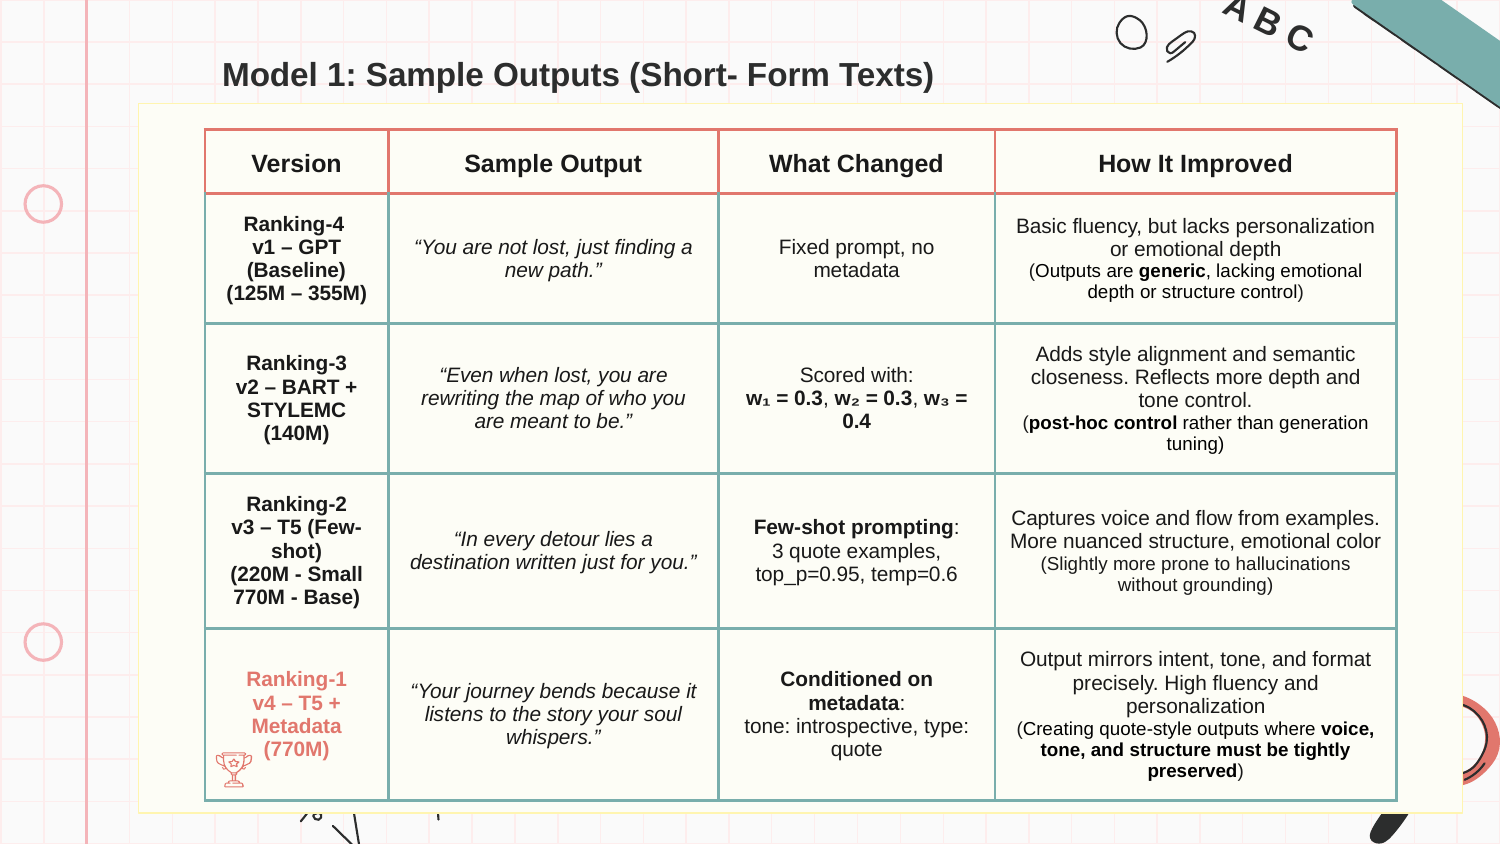

Model 1: Sample Outputs (Short- Form Texts)
|  |
| --- |
|  |
| --- |

| Version | Sample Output | What Changed | How It Improved |
| --- | --- | --- | --- |
| Ranking-4 v1 – GPT (Baseline) (125M – 355M) | “You are not lost, just finding a new path.” | Fixed prompt, no metadata | Basic fluency, but lacks personalization or emotional depth (Outputs are generic, lacking emotional depth or structure control) |
| Ranking-3 v2 – BART + STYLEMC (140M) | “Even when lost, you are rewriting the map of who you are meant to be.” | Scored with: w₁ = 0.3, w₂ = 0.3, w₃ = 0.4 | Adds style alignment and semantic closeness. Reflects more depth and tone control. (post-hoc control rather than generation tuning) |
| Ranking-2 v3 – T5 (Few-shot) (220M - Small 770M - Base) | “In every detour lies a destination written just for you.” | Few-shot prompting: 3 quote examples, top\_p=0.95, temp=0.6 | Captures voice and flow from examples. More nuanced structure, emotional color (Slightly more prone to hallucinations without grounding) |
| Ranking-1 v4 – T5 + Metadata (770M) | “Your journey bends because it listens to the story your soul whispers.” | Conditioned on metadata: tone: introspective, type: quote | Output mirrors intent, tone, and format precisely. High fluency and personalization (Creating quote-style outputs where voice, tone, and structure must be tightly preserved) |